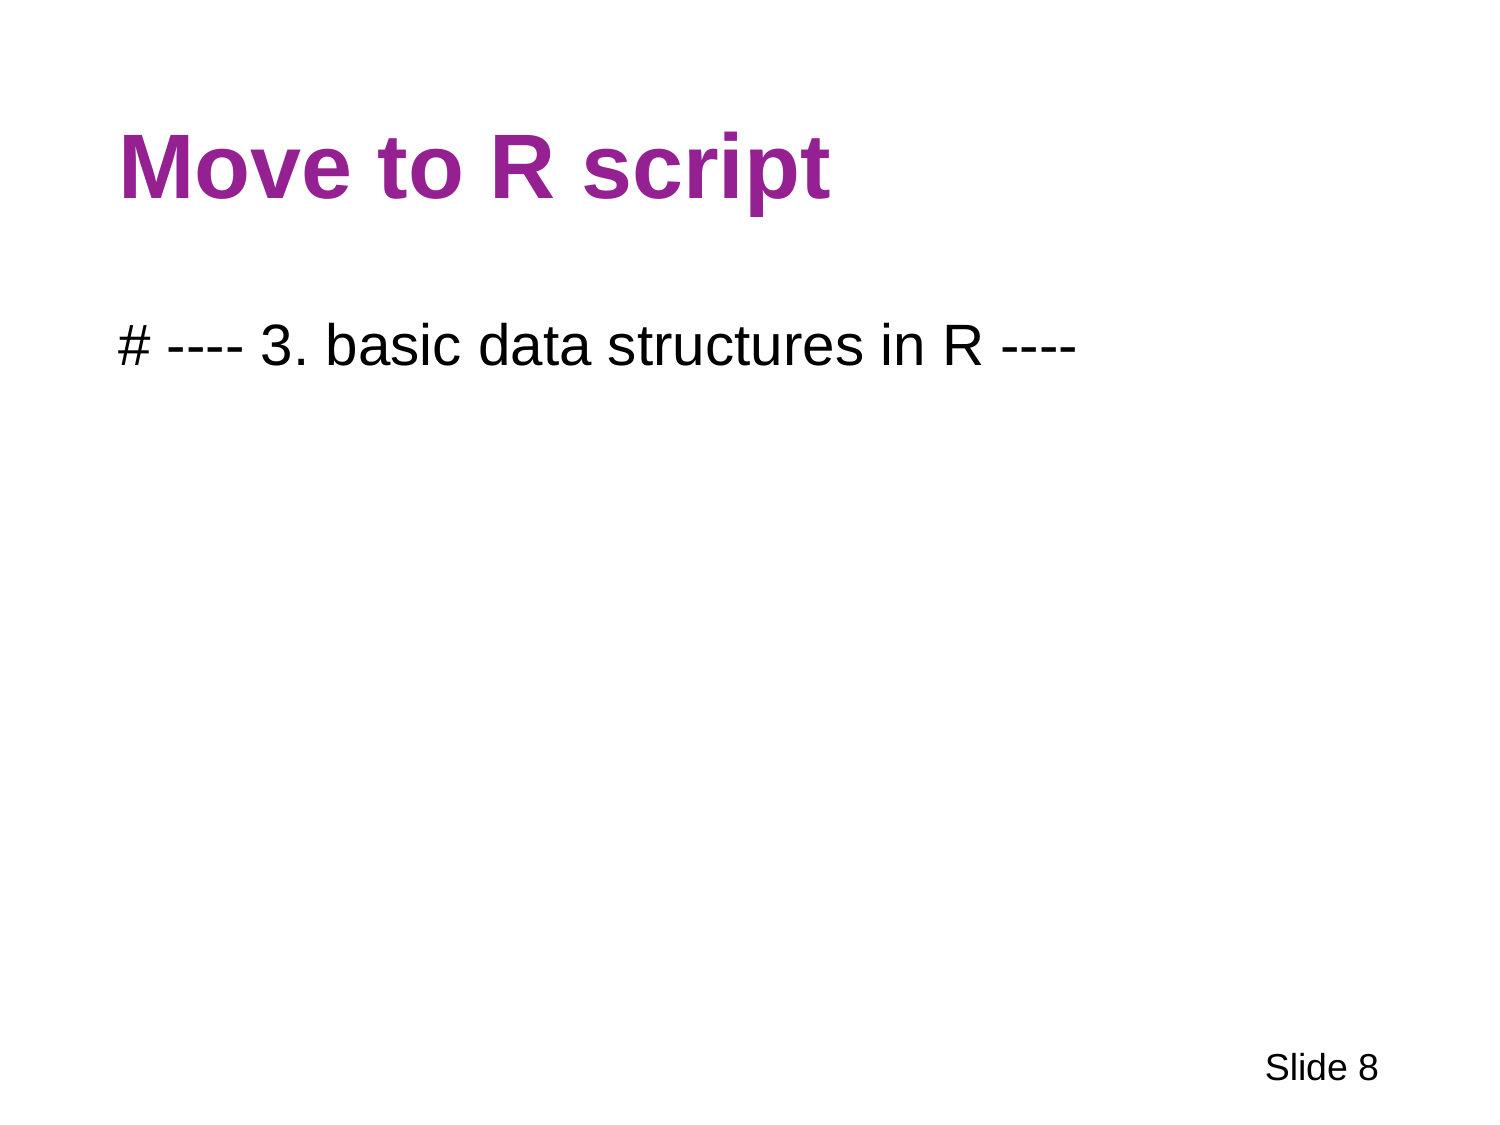

# Move to R script
# ---- 3. basic data structures in R ----
Slide 8